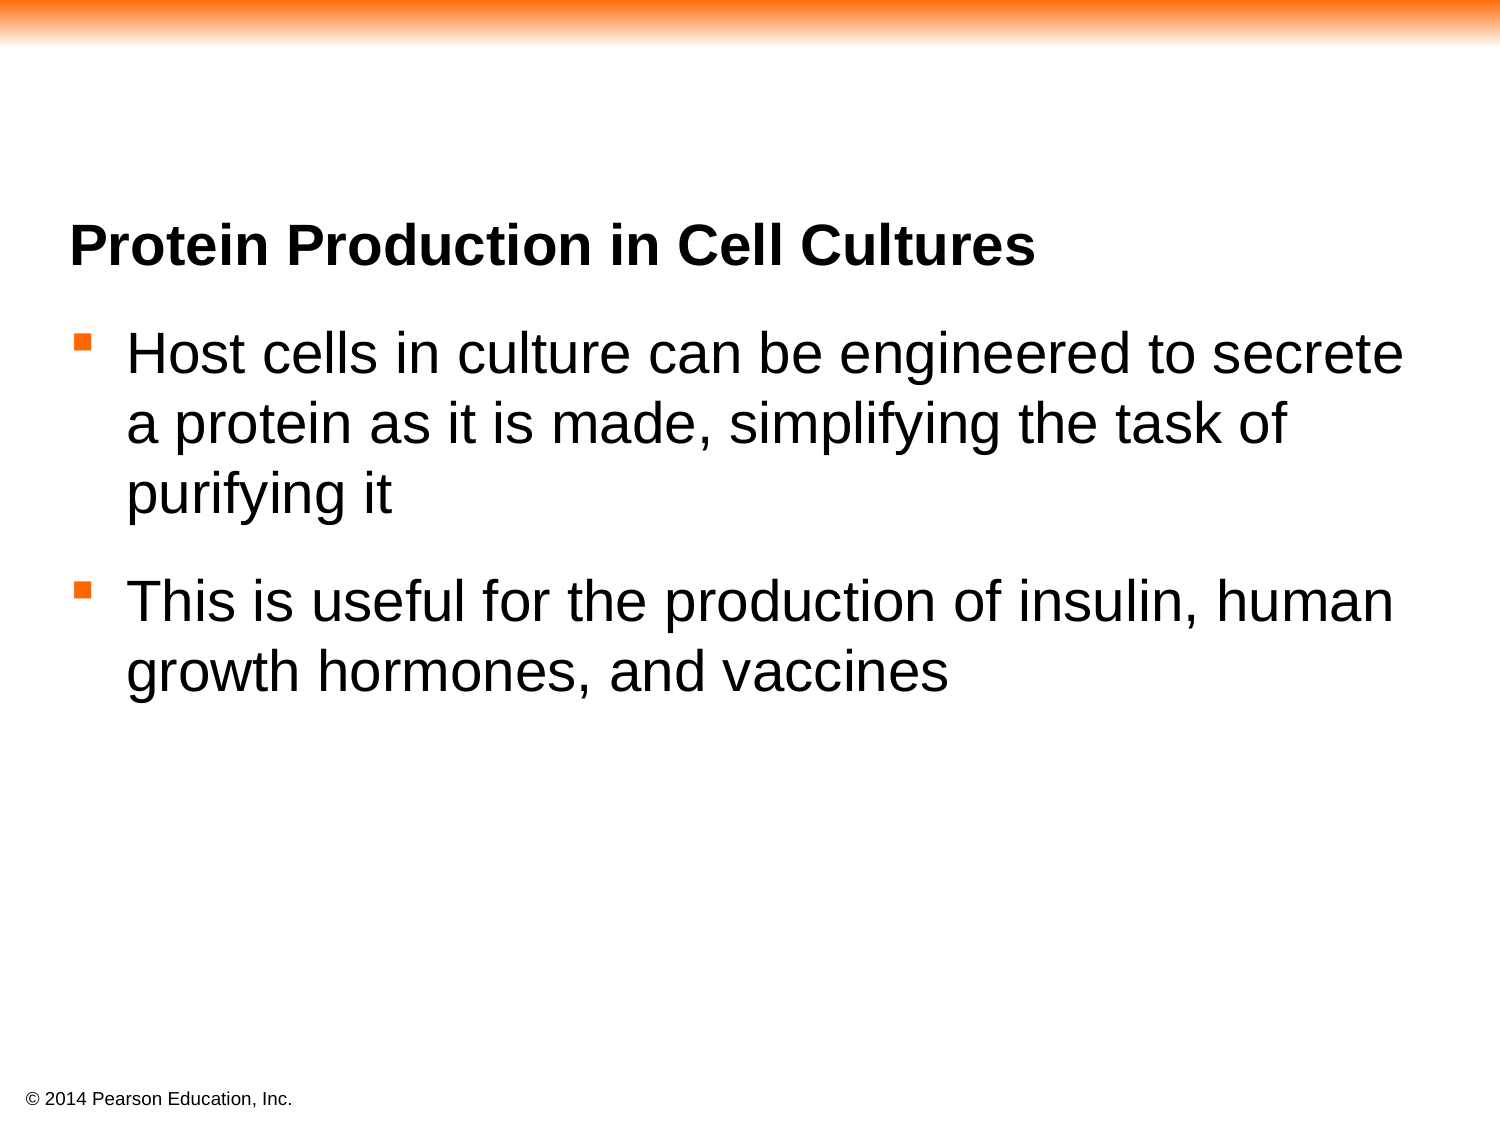

#
Protein Production in Cell Cultures
Host cells in culture can be engineered to secrete a protein as it is made, simplifying the task of purifying it
This is useful for the production of insulin, human growth hormones, and vaccines